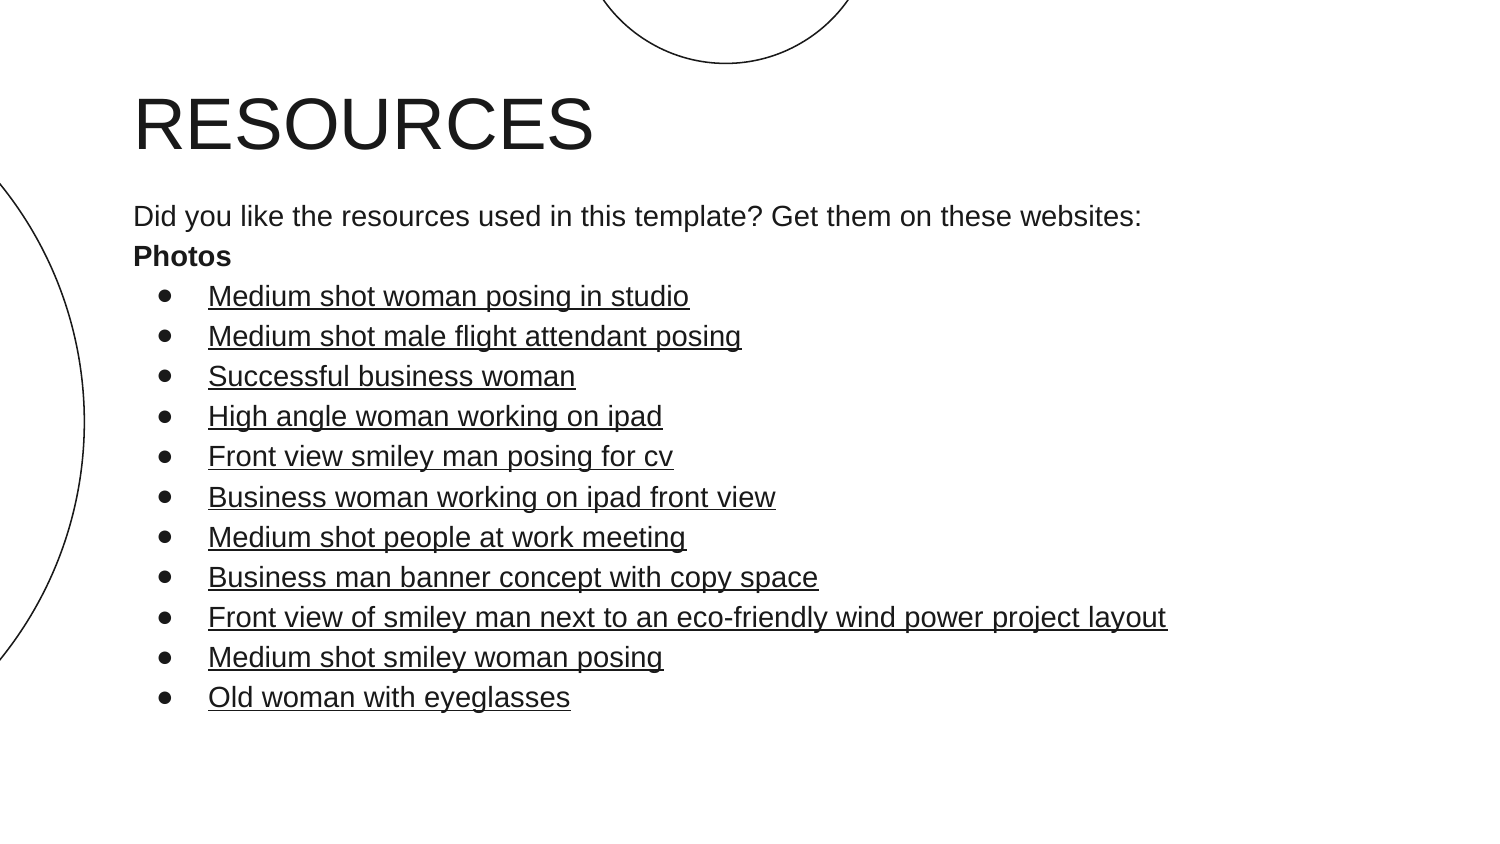

# RESOURCES
Did you like the resources used in this template? Get them on these websites:
Photos
Medium shot woman posing in studio
Medium shot male flight attendant posing
Successful business woman
High angle woman working on ipad
Front view smiley man posing for cv
Business woman working on ipad front view
Medium shot people at work meeting
Business man banner concept with copy space
Front view of smiley man next to an eco-friendly wind power project layout
Medium shot smiley woman posing
Old woman with eyeglasses